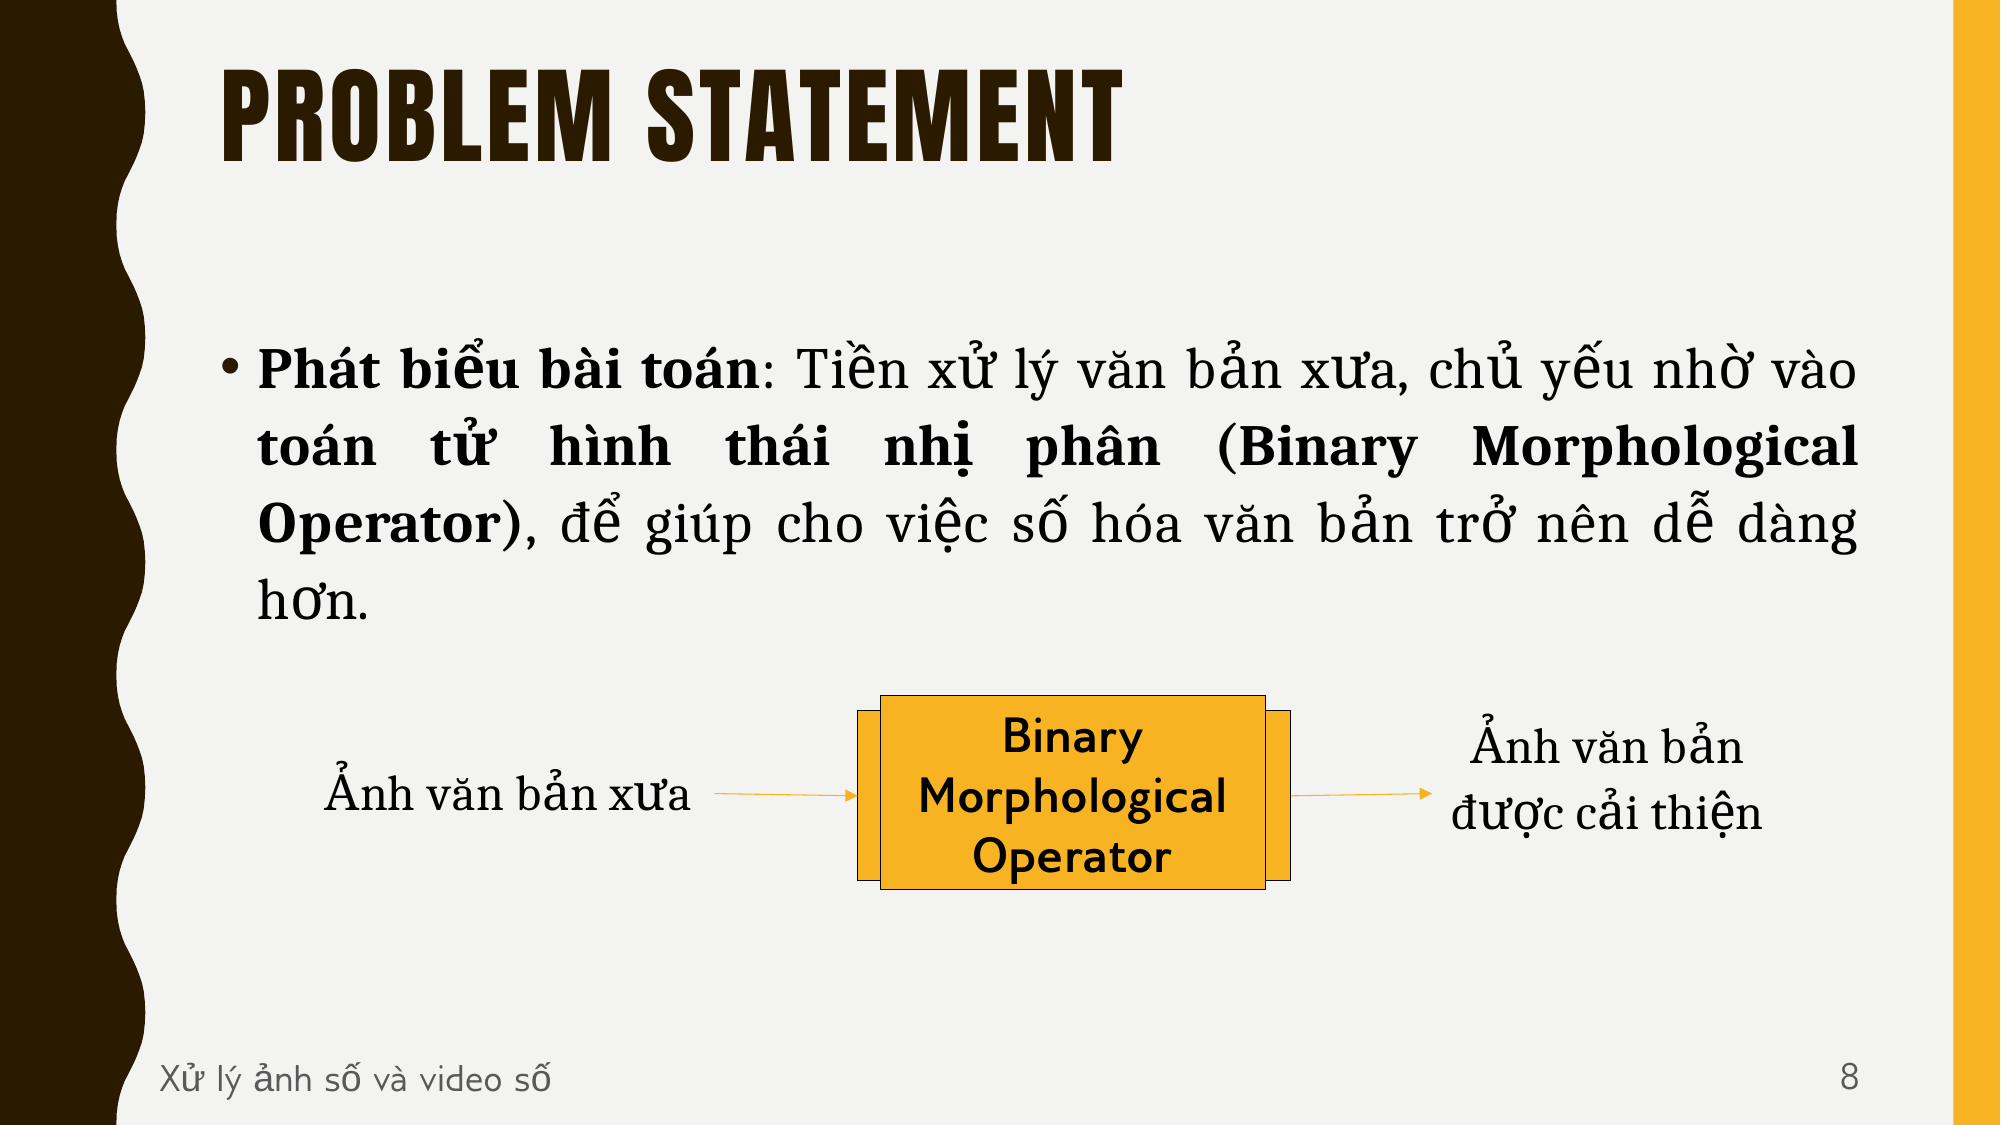

# Problem statement
Phát biểu bài toán: Tiền xử lý văn bản xưa, chủ yếu nhờ vào toán tử hình thái nhị phân (Binary Morphological Operator), để giúp cho việc số hóa văn bản trở nên dễ dàng hơn.
Binary Morphological Operator
Ảnh văn bản được cải thiện

Ảnh văn bản xưa
8
Xử lý ảnh số và video số